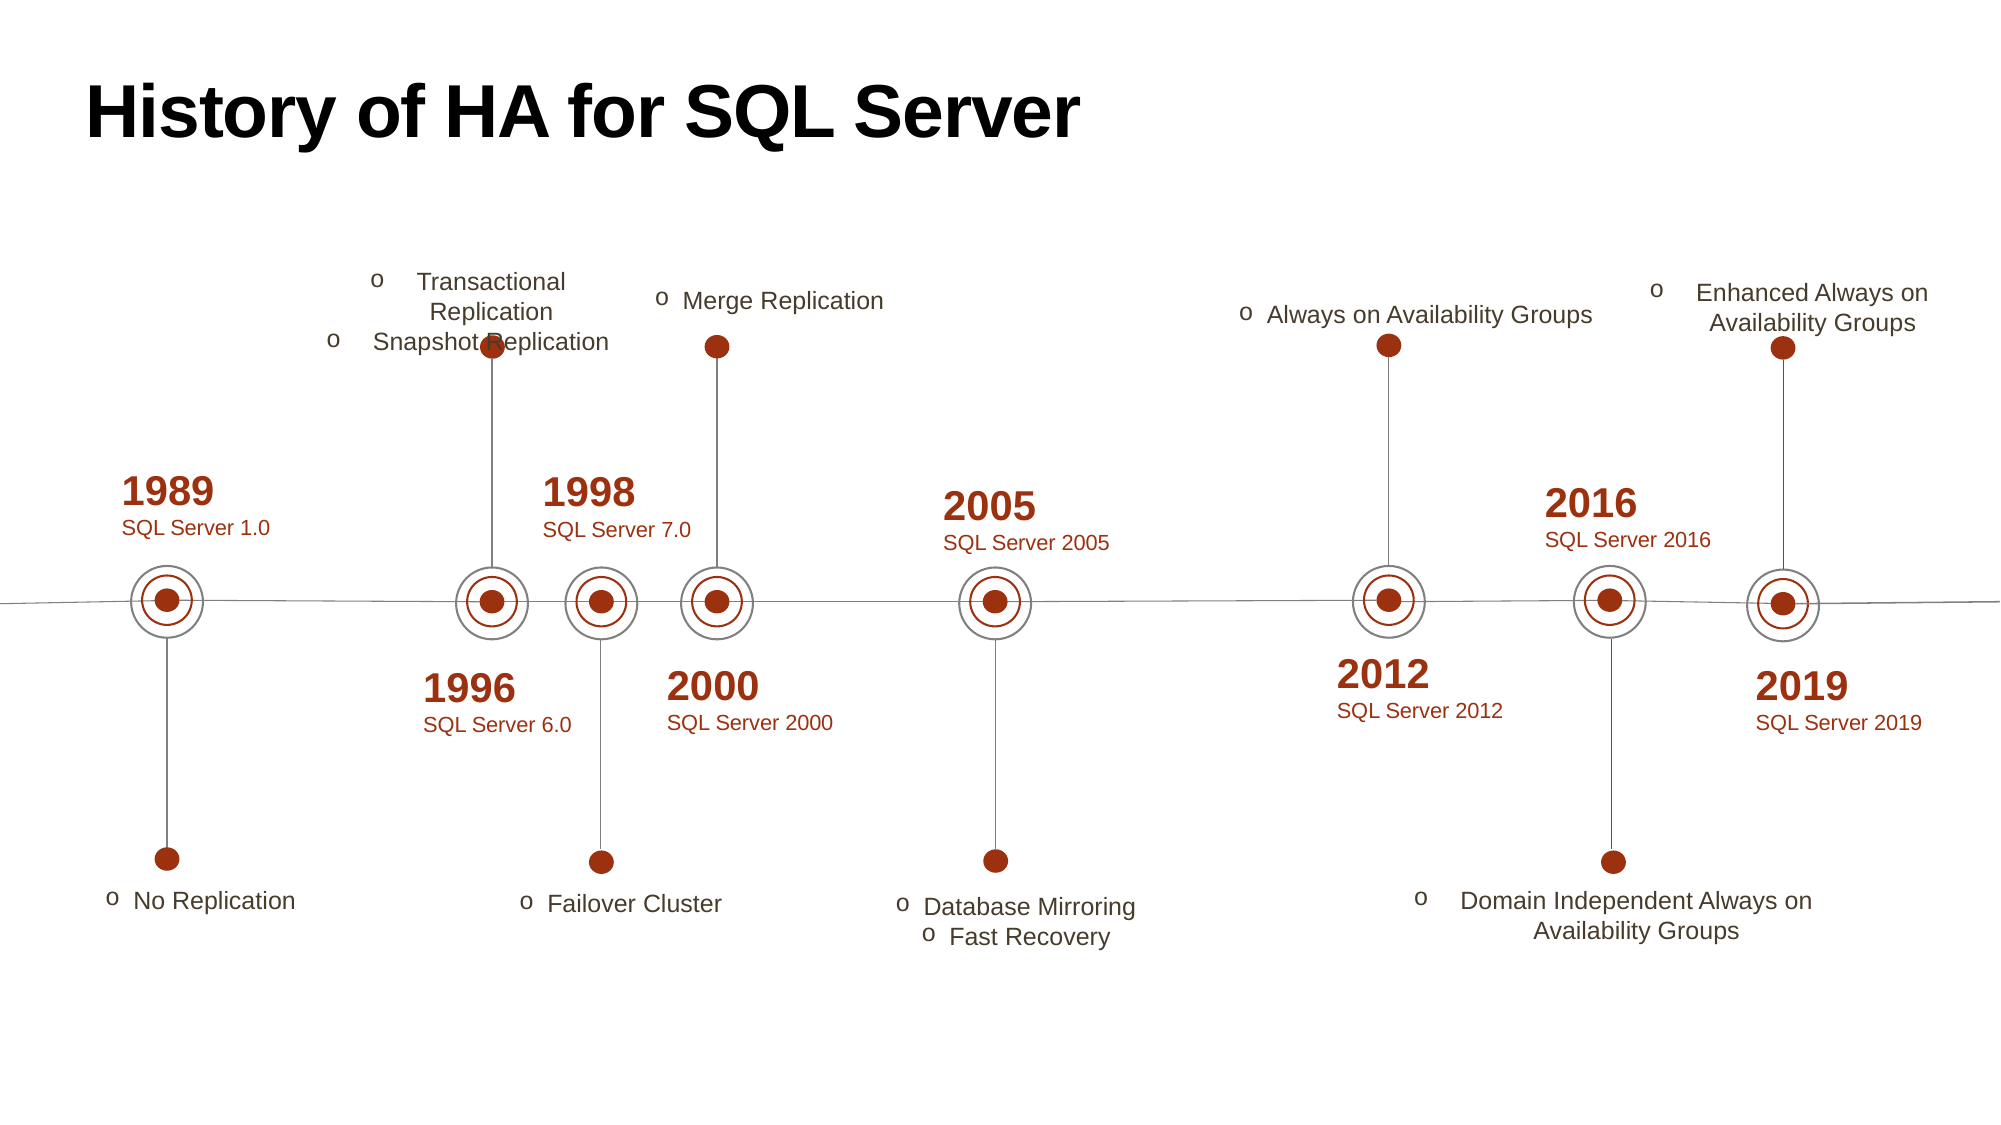

History of HA for SQL Server
Transactional Replication
Snapshot Replication
Enhanced Always on Availability Groups
Merge Replication
Always on Availability Groups

1989
SQL Server 1.0
1998
SQL Server 7.0
2016
SQL Server 2016
2005
SQL Server 2005

2012
SQL Server 2012
2019
SQL Server 2019
2000
SQL Server 2000
1996
SQL Server 6.0

No Replication
Domain Independent Always on Availability Groups
Failover Cluster
Database Mirroring
Fast Recovery